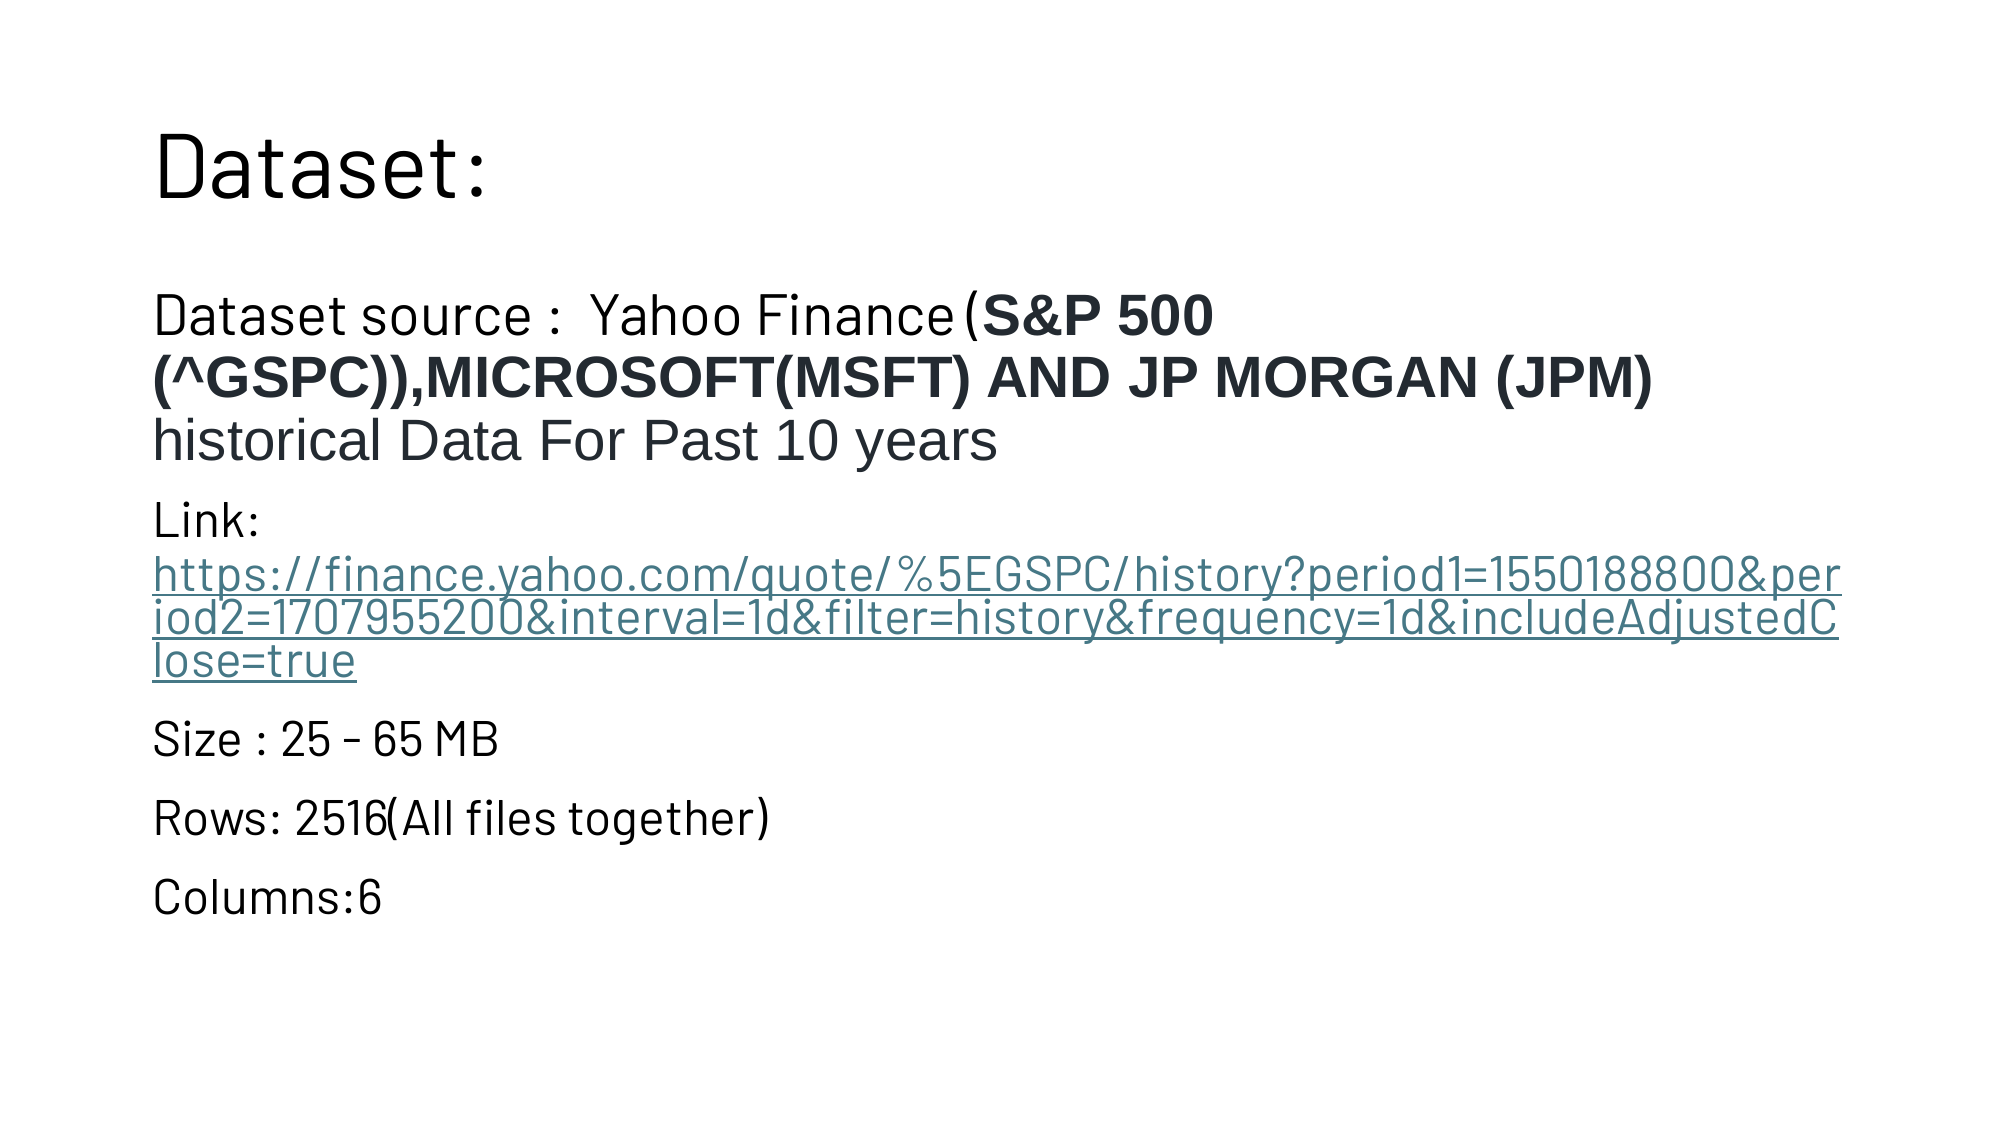

# Dataset:
Dataset source :  Yahoo Finance (S&P 500 (^GSPC)),MICROSOFT(MSFT) AND JP MORGAN (JPM) historical Data For Past 10 years
Link: https://finance.yahoo.com/quote/%5EGSPC/history?period1=1550188800&period2=1707955200&interval=1d&filter=history&frequency=1d&includeAdjustedClose=true
Size : 25 - 65 MB
Rows: 2516(All files together)
Columns:6